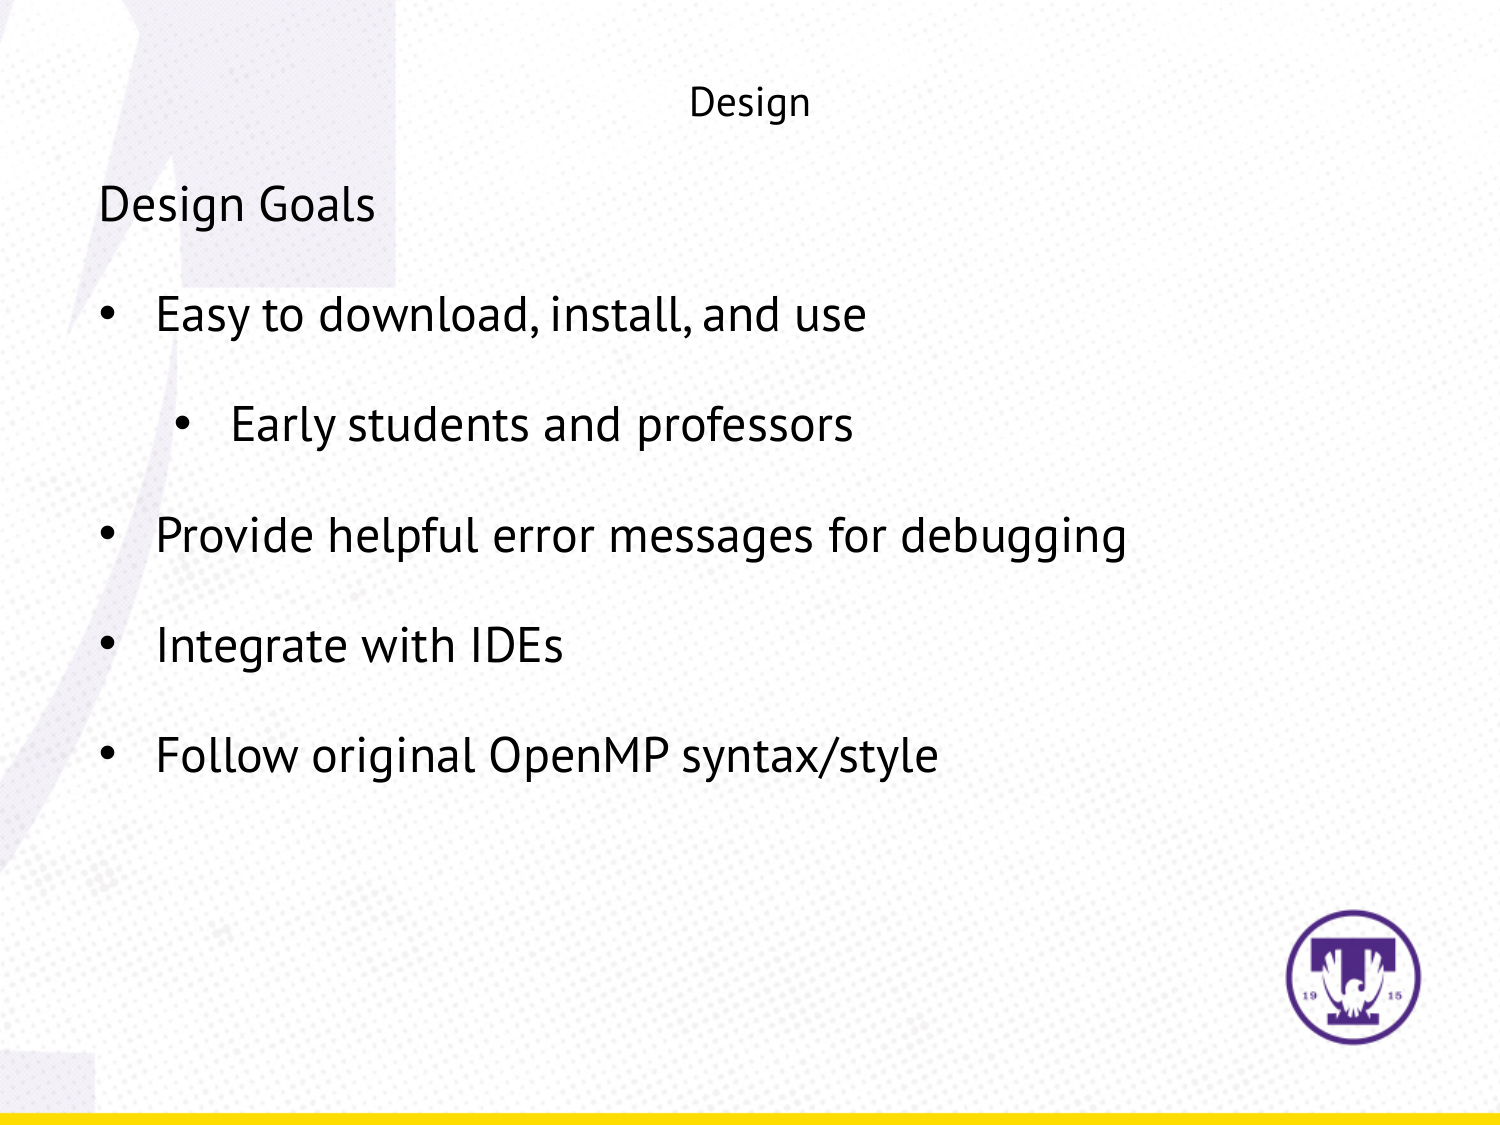

Design
Design Goals
Easy to download, install, and use
Early students and professors
Provide helpful error messages for debugging
Integrate with IDEs
Follow original OpenMP syntax/style